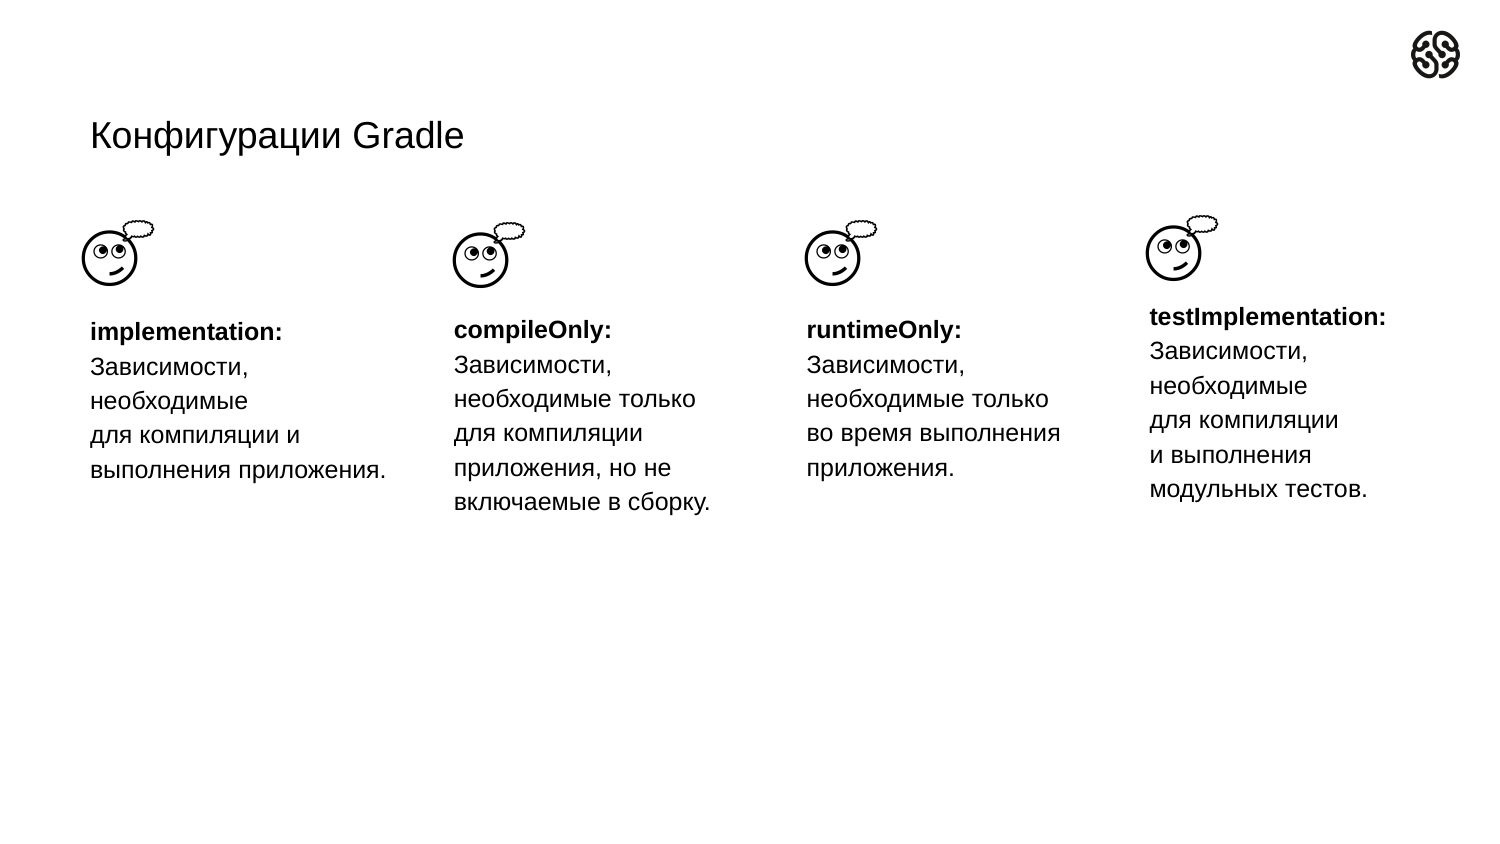

# Конфигурации Gradle
🤔
🤔
🤔
🤔
testImplementation: Зависимости, необходимые
для компиляции
и выполнения
модульных тестов.
compileOnly: Зависимости, необходимые только для компиляции приложения, но не включаемые в сборку.
runtimeOnly: Зависимости, необходимые только
во время выполнения приложения.
implementation: Зависимости, необходимые
для компиляции и выполнения приложения.